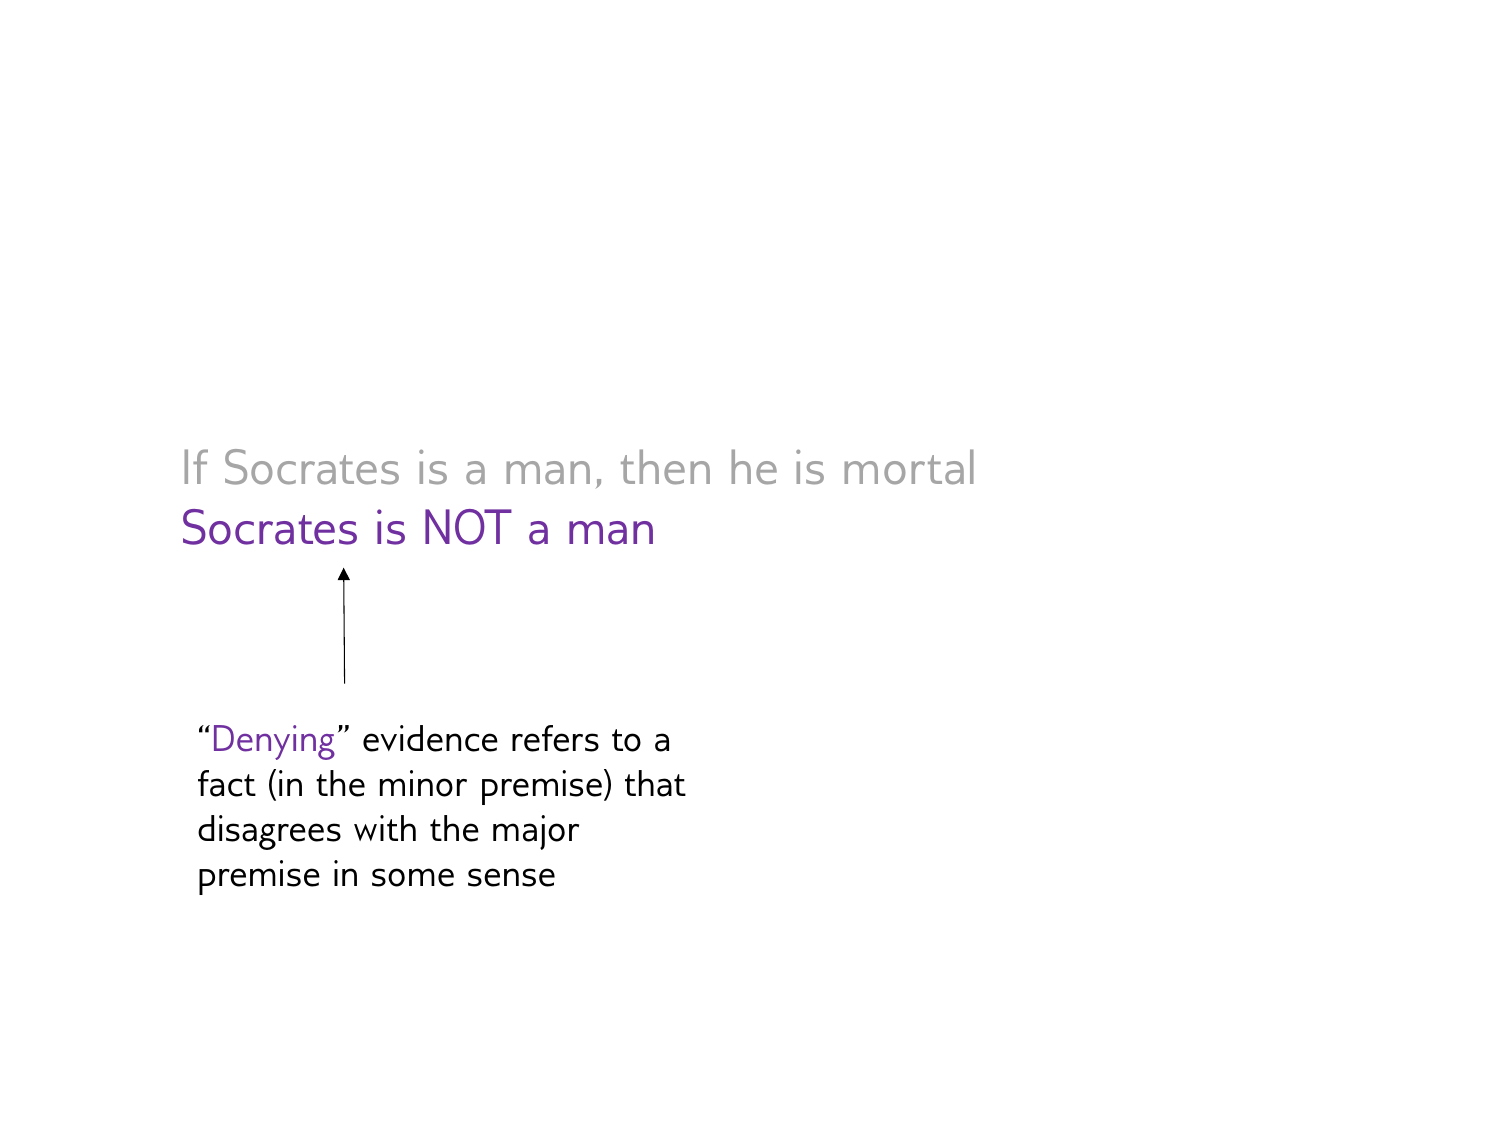

If Socrates is a man, then he is mortal
Socrates is NOT a man

“Denying” evidence refers to a fact (in the minor premise) that disagrees with the major premise in some sense